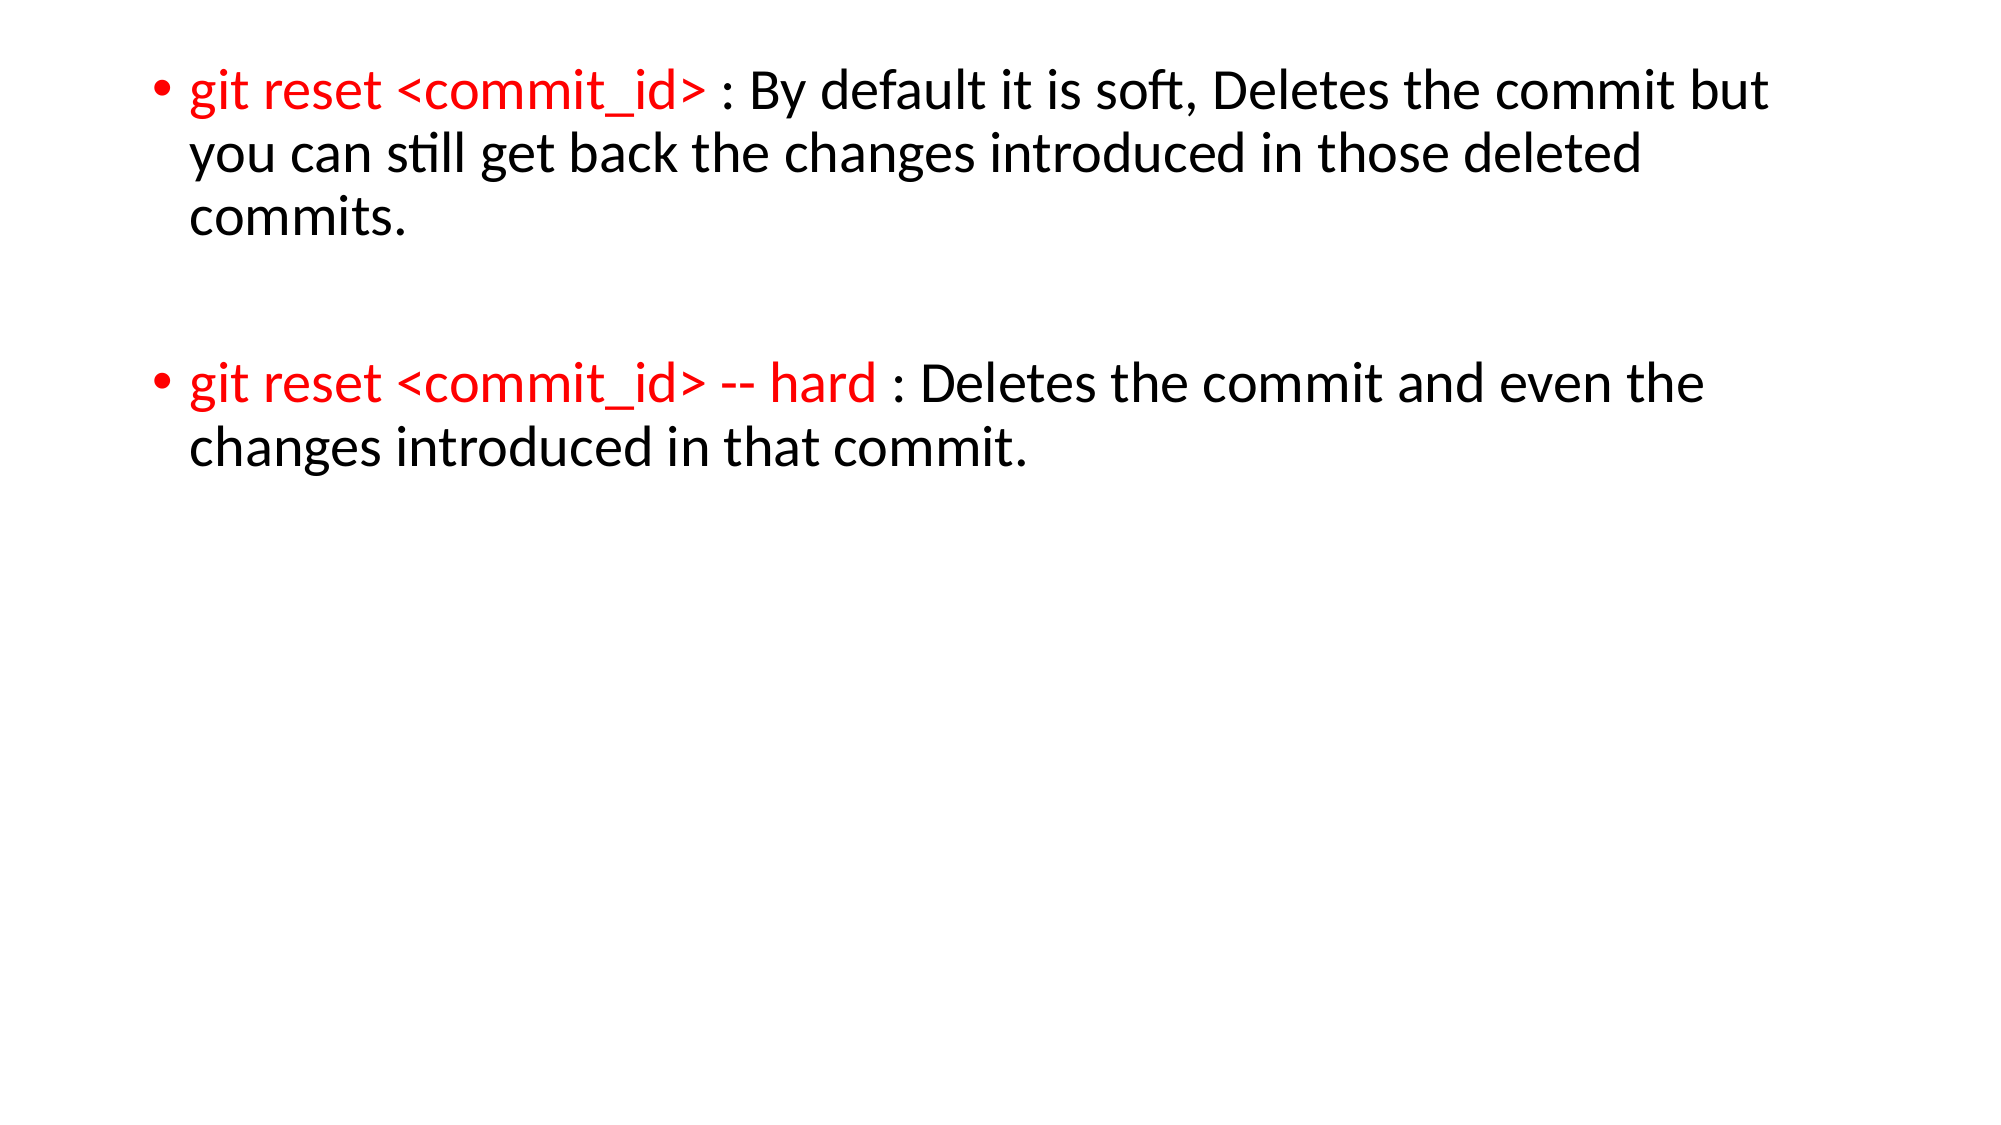

git reset <commit_id> : By default it is soft, Deletes the commit but you can still get back the changes introduced in those deleted commits.

git reset <commit_id> -- hard : Deletes the commit and even the changes introduced in that commit.